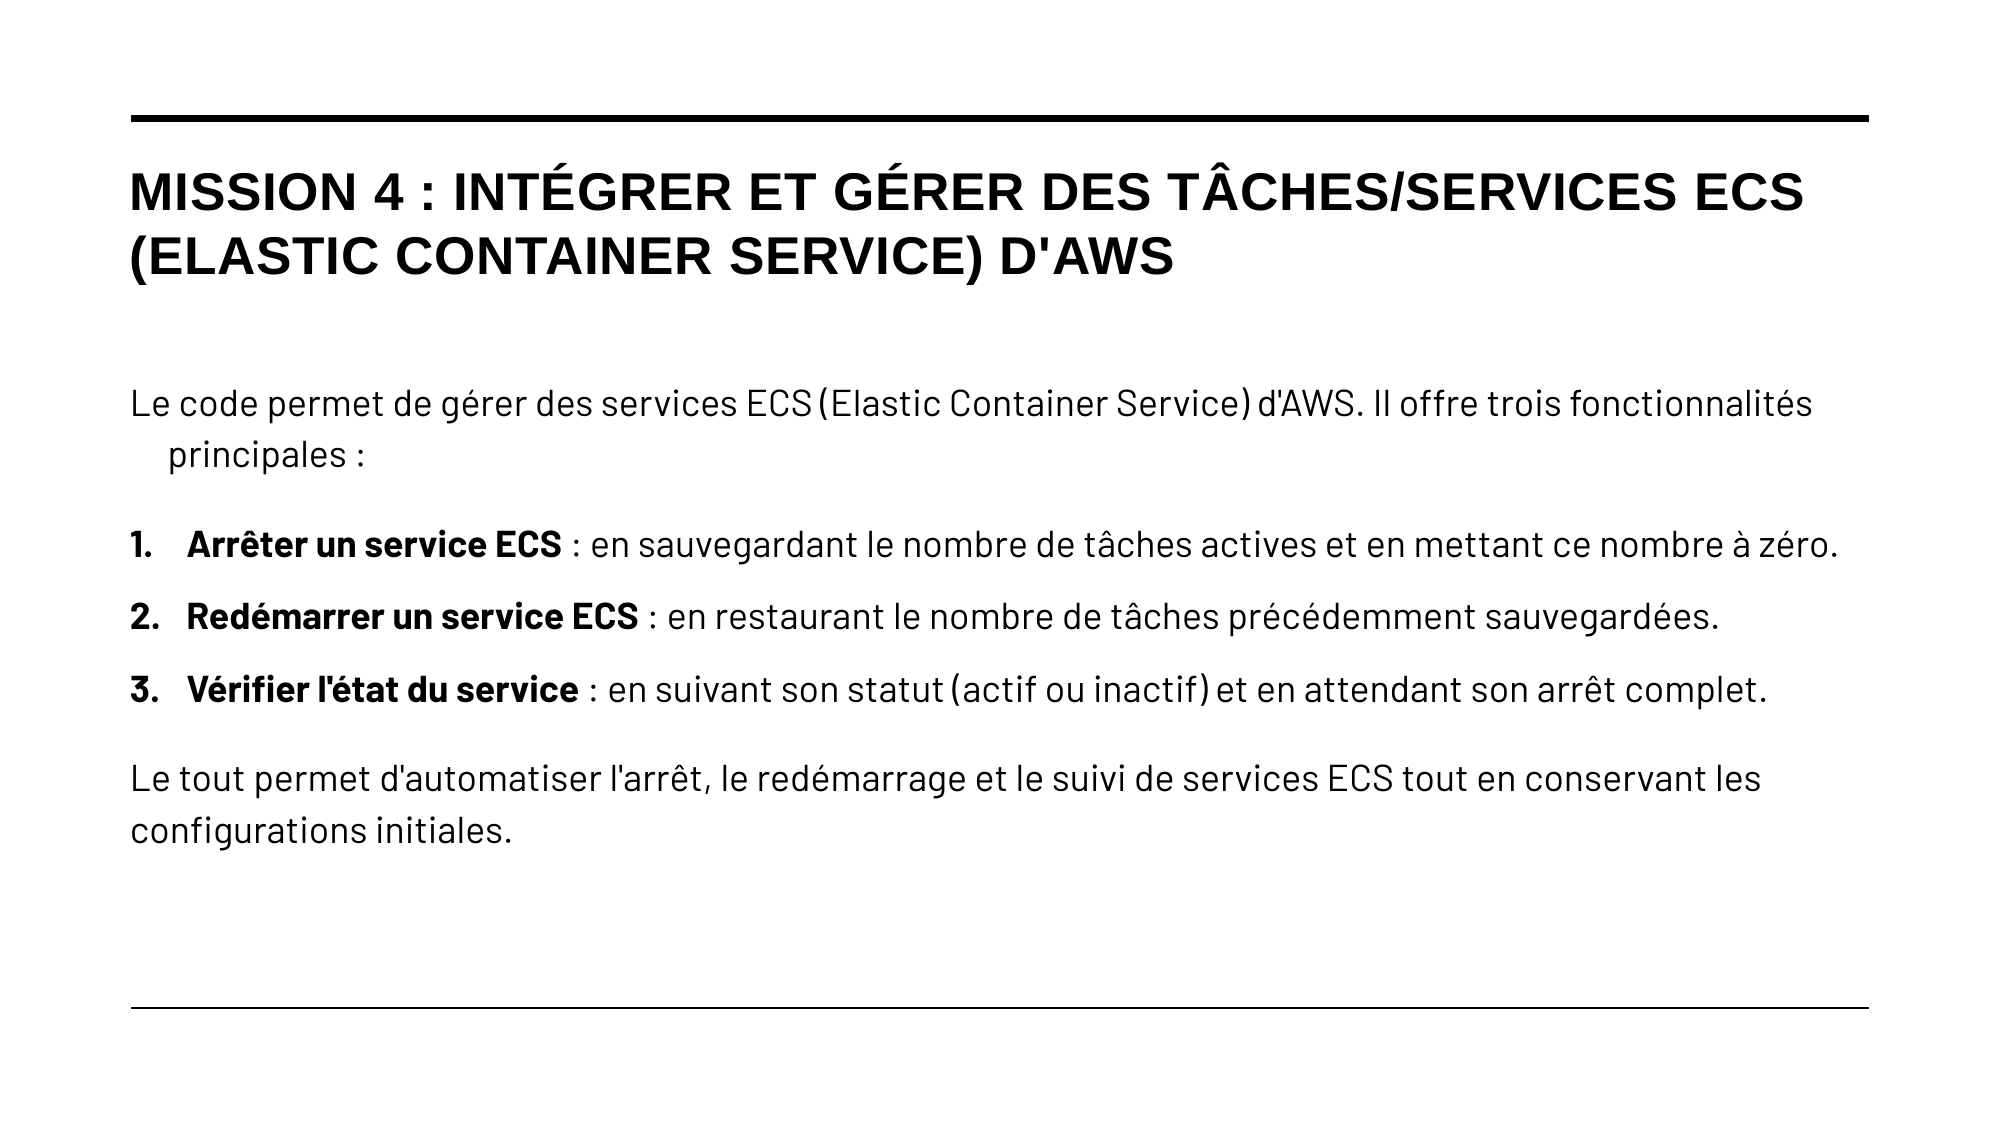

# Mission 4 : Intégrer et gérer des tâches/services ECS (Elastic Container Service) d'AWS
Le code permet de gérer des services ECS (Elastic Container Service) d'AWS. Il offre trois fonctionnalités principales :
Arrêter un service ECS : en sauvegardant le nombre de tâches actives et en mettant ce nombre à zéro.
Redémarrer un service ECS : en restaurant le nombre de tâches précédemment sauvegardées.
Vérifier l'état du service : en suivant son statut (actif ou inactif) et en attendant son arrêt complet.
Le tout permet d'automatiser l'arrêt, le redémarrage et le suivi de services ECS tout en conservant les configurations initiales.